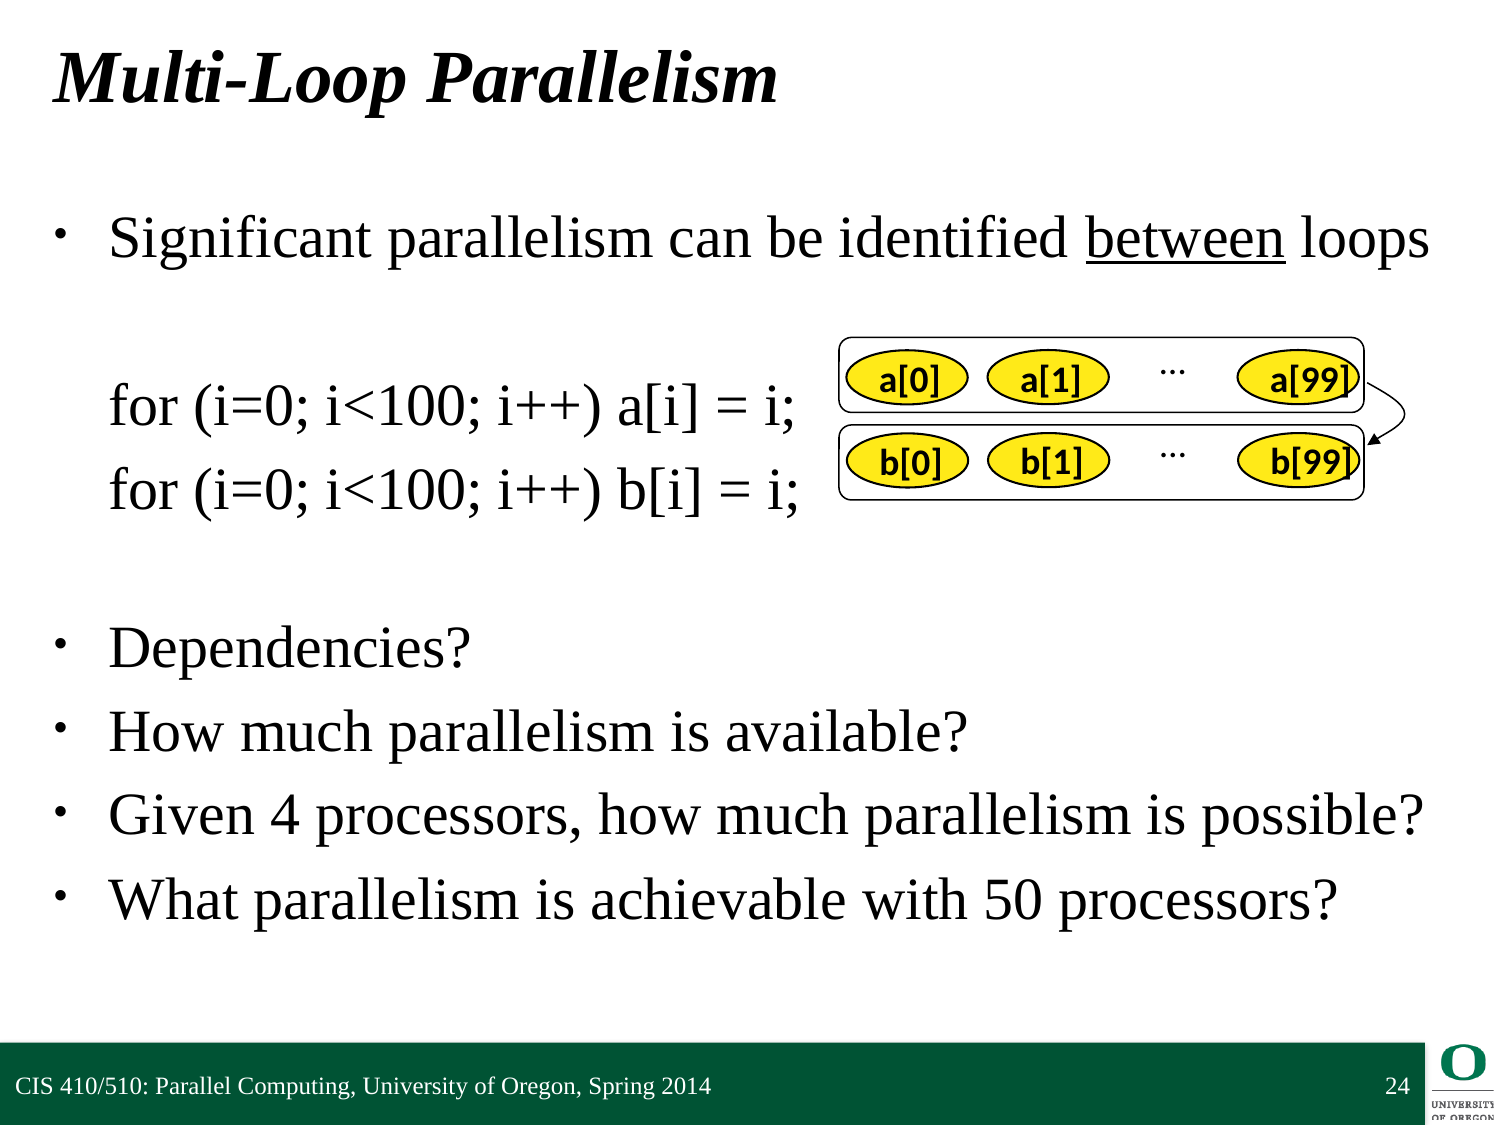

# Multi-Loop Parallelism
Significant parallelism can be identified between loops

	for (i=0; i<100; i++) a[i] = i;
	for (i=0; i<100; i++) b[i] = i;

Dependencies?
How much parallelism is available?
Given 4 processors, how much parallelism is possible?
What parallelism is achievable with 50 processors?
…

a[1]
a[99]
a[0]

…

b[1]
b[99]
b[0]
CIS 410/510: Parallel Computing, University of Oregon, Spring 2014
24